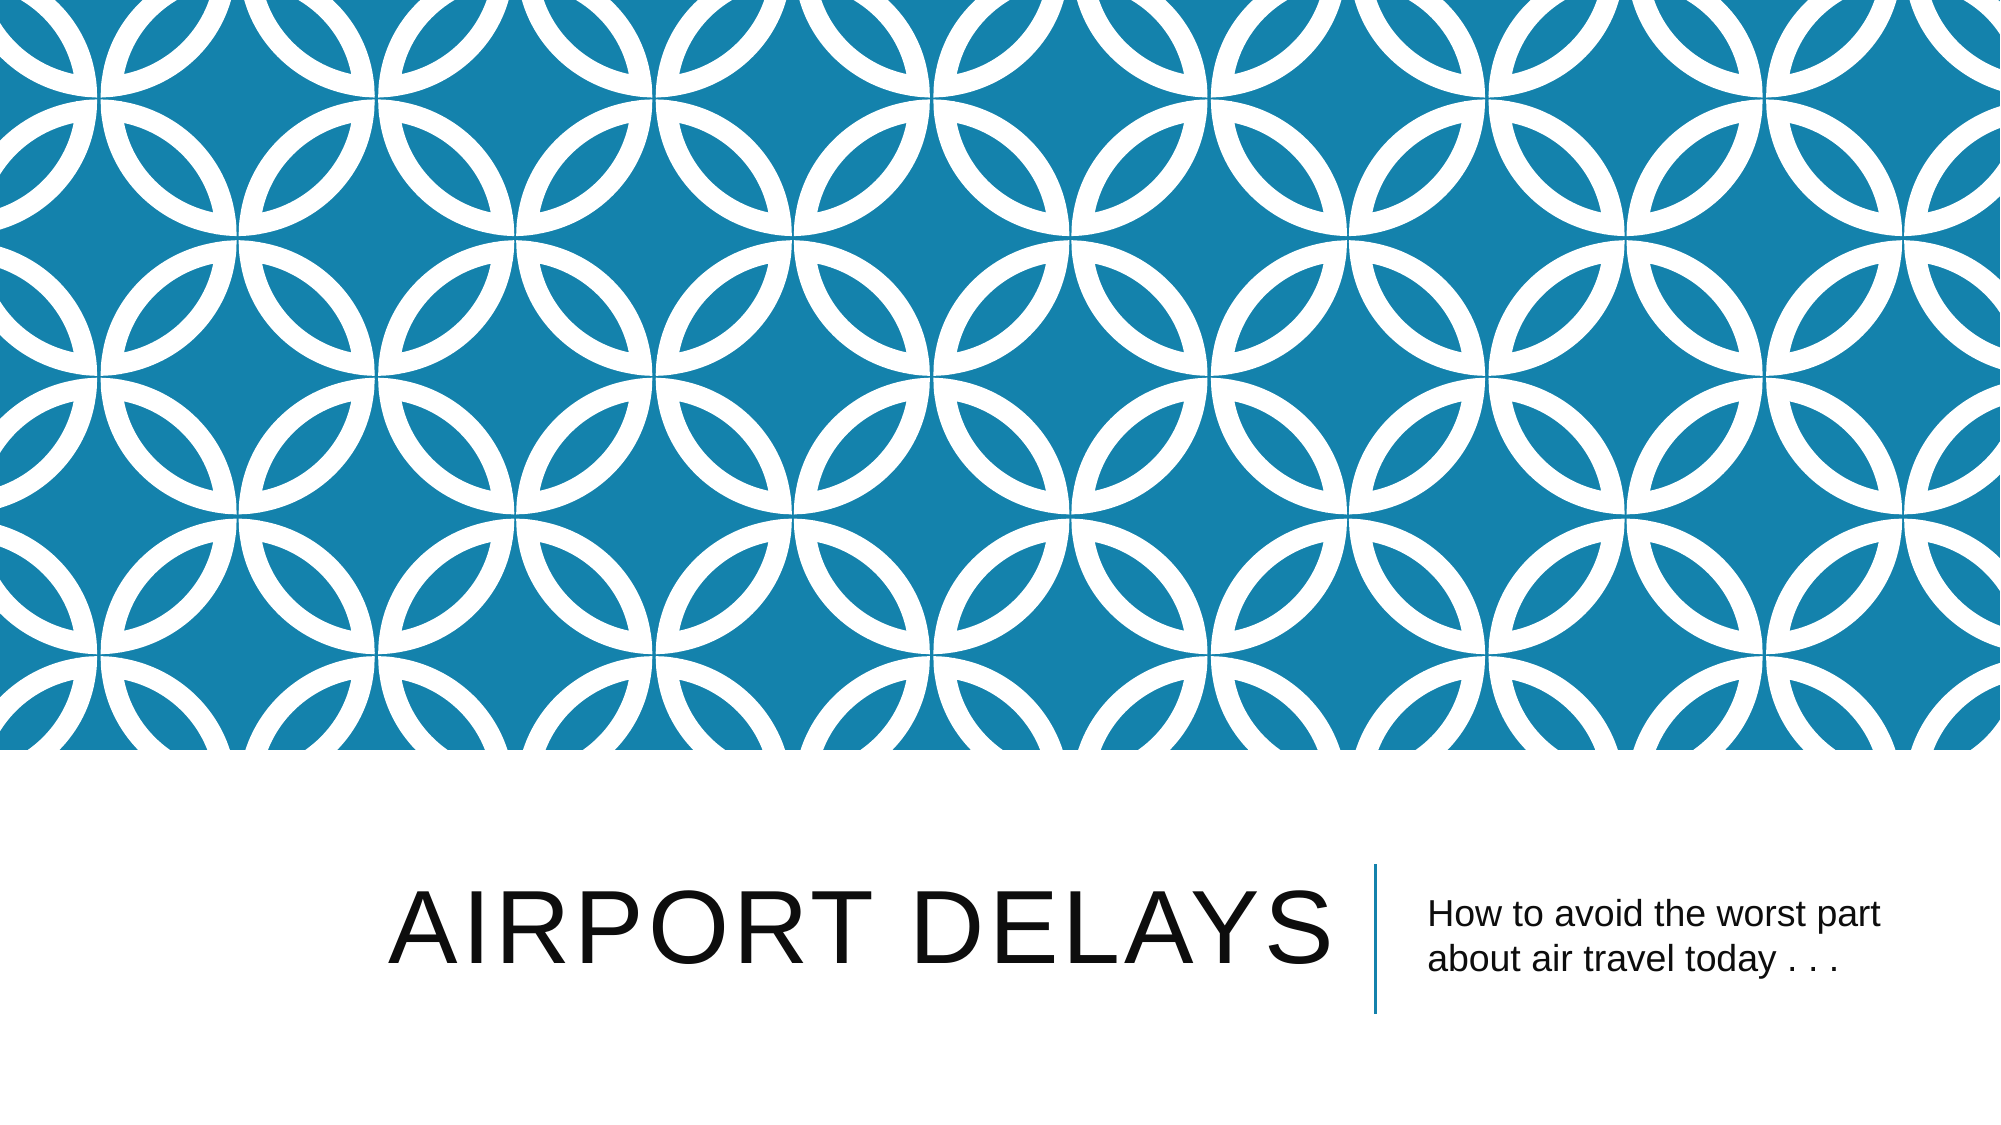

# Airport delays
How to avoid the worst part about air travel today . . .